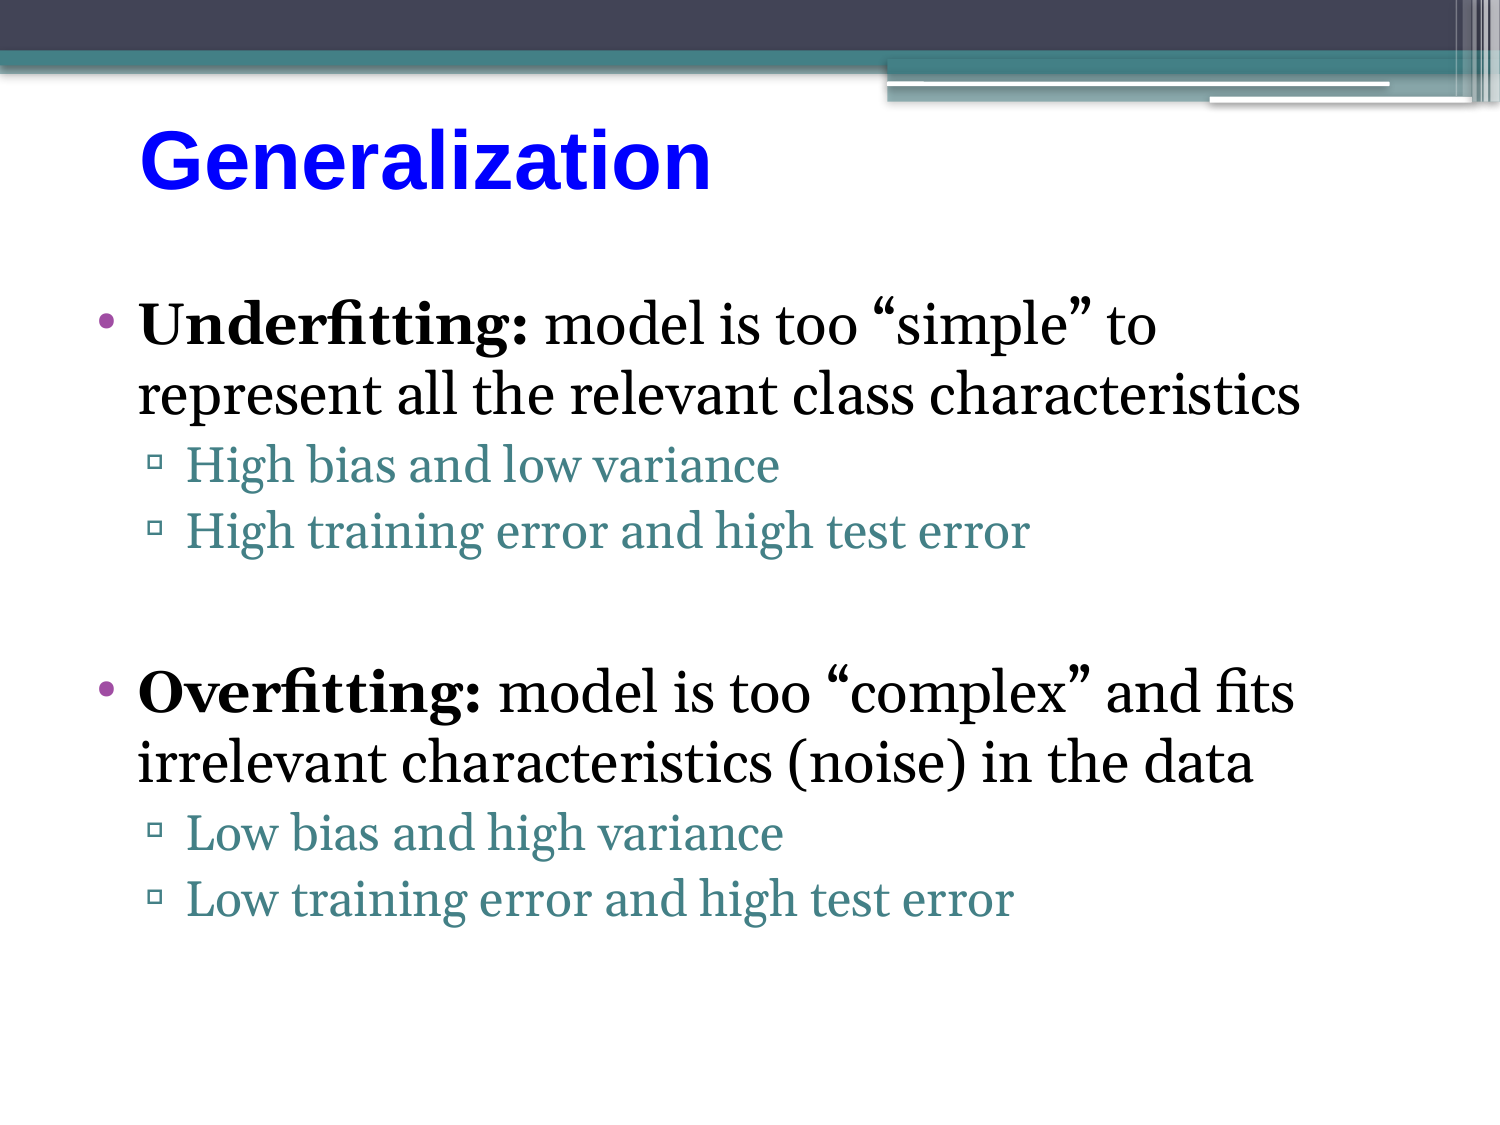

# Generalization

Underfitting: model is too “simple” to represent all the relevant class characteristics
High bias and low variance
High training error and high test error

Overfitting: model is too “complex” and fits irrelevant characteristics (noise) in the data
Low bias and high variance
Low training error and high test error